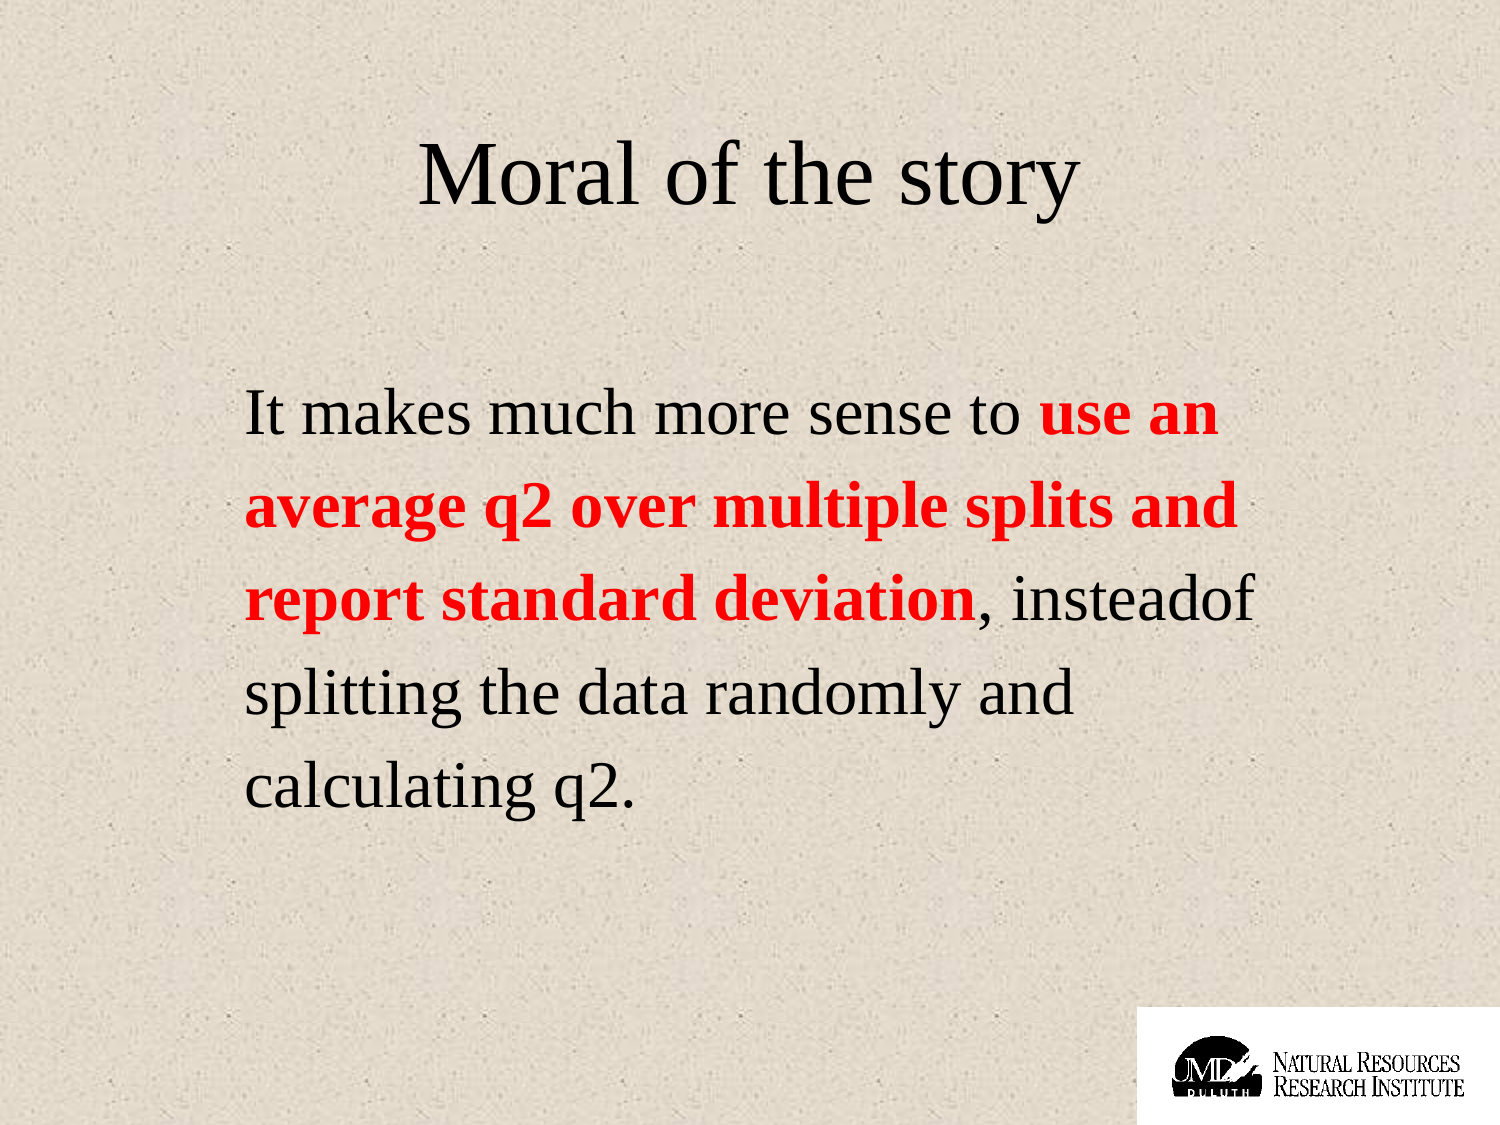

# Moral of the story
It makes much more sense to use an
average q2 over multiple splits and
report standard deviation, insteadof
splitting the data randomly and
calculating q2.